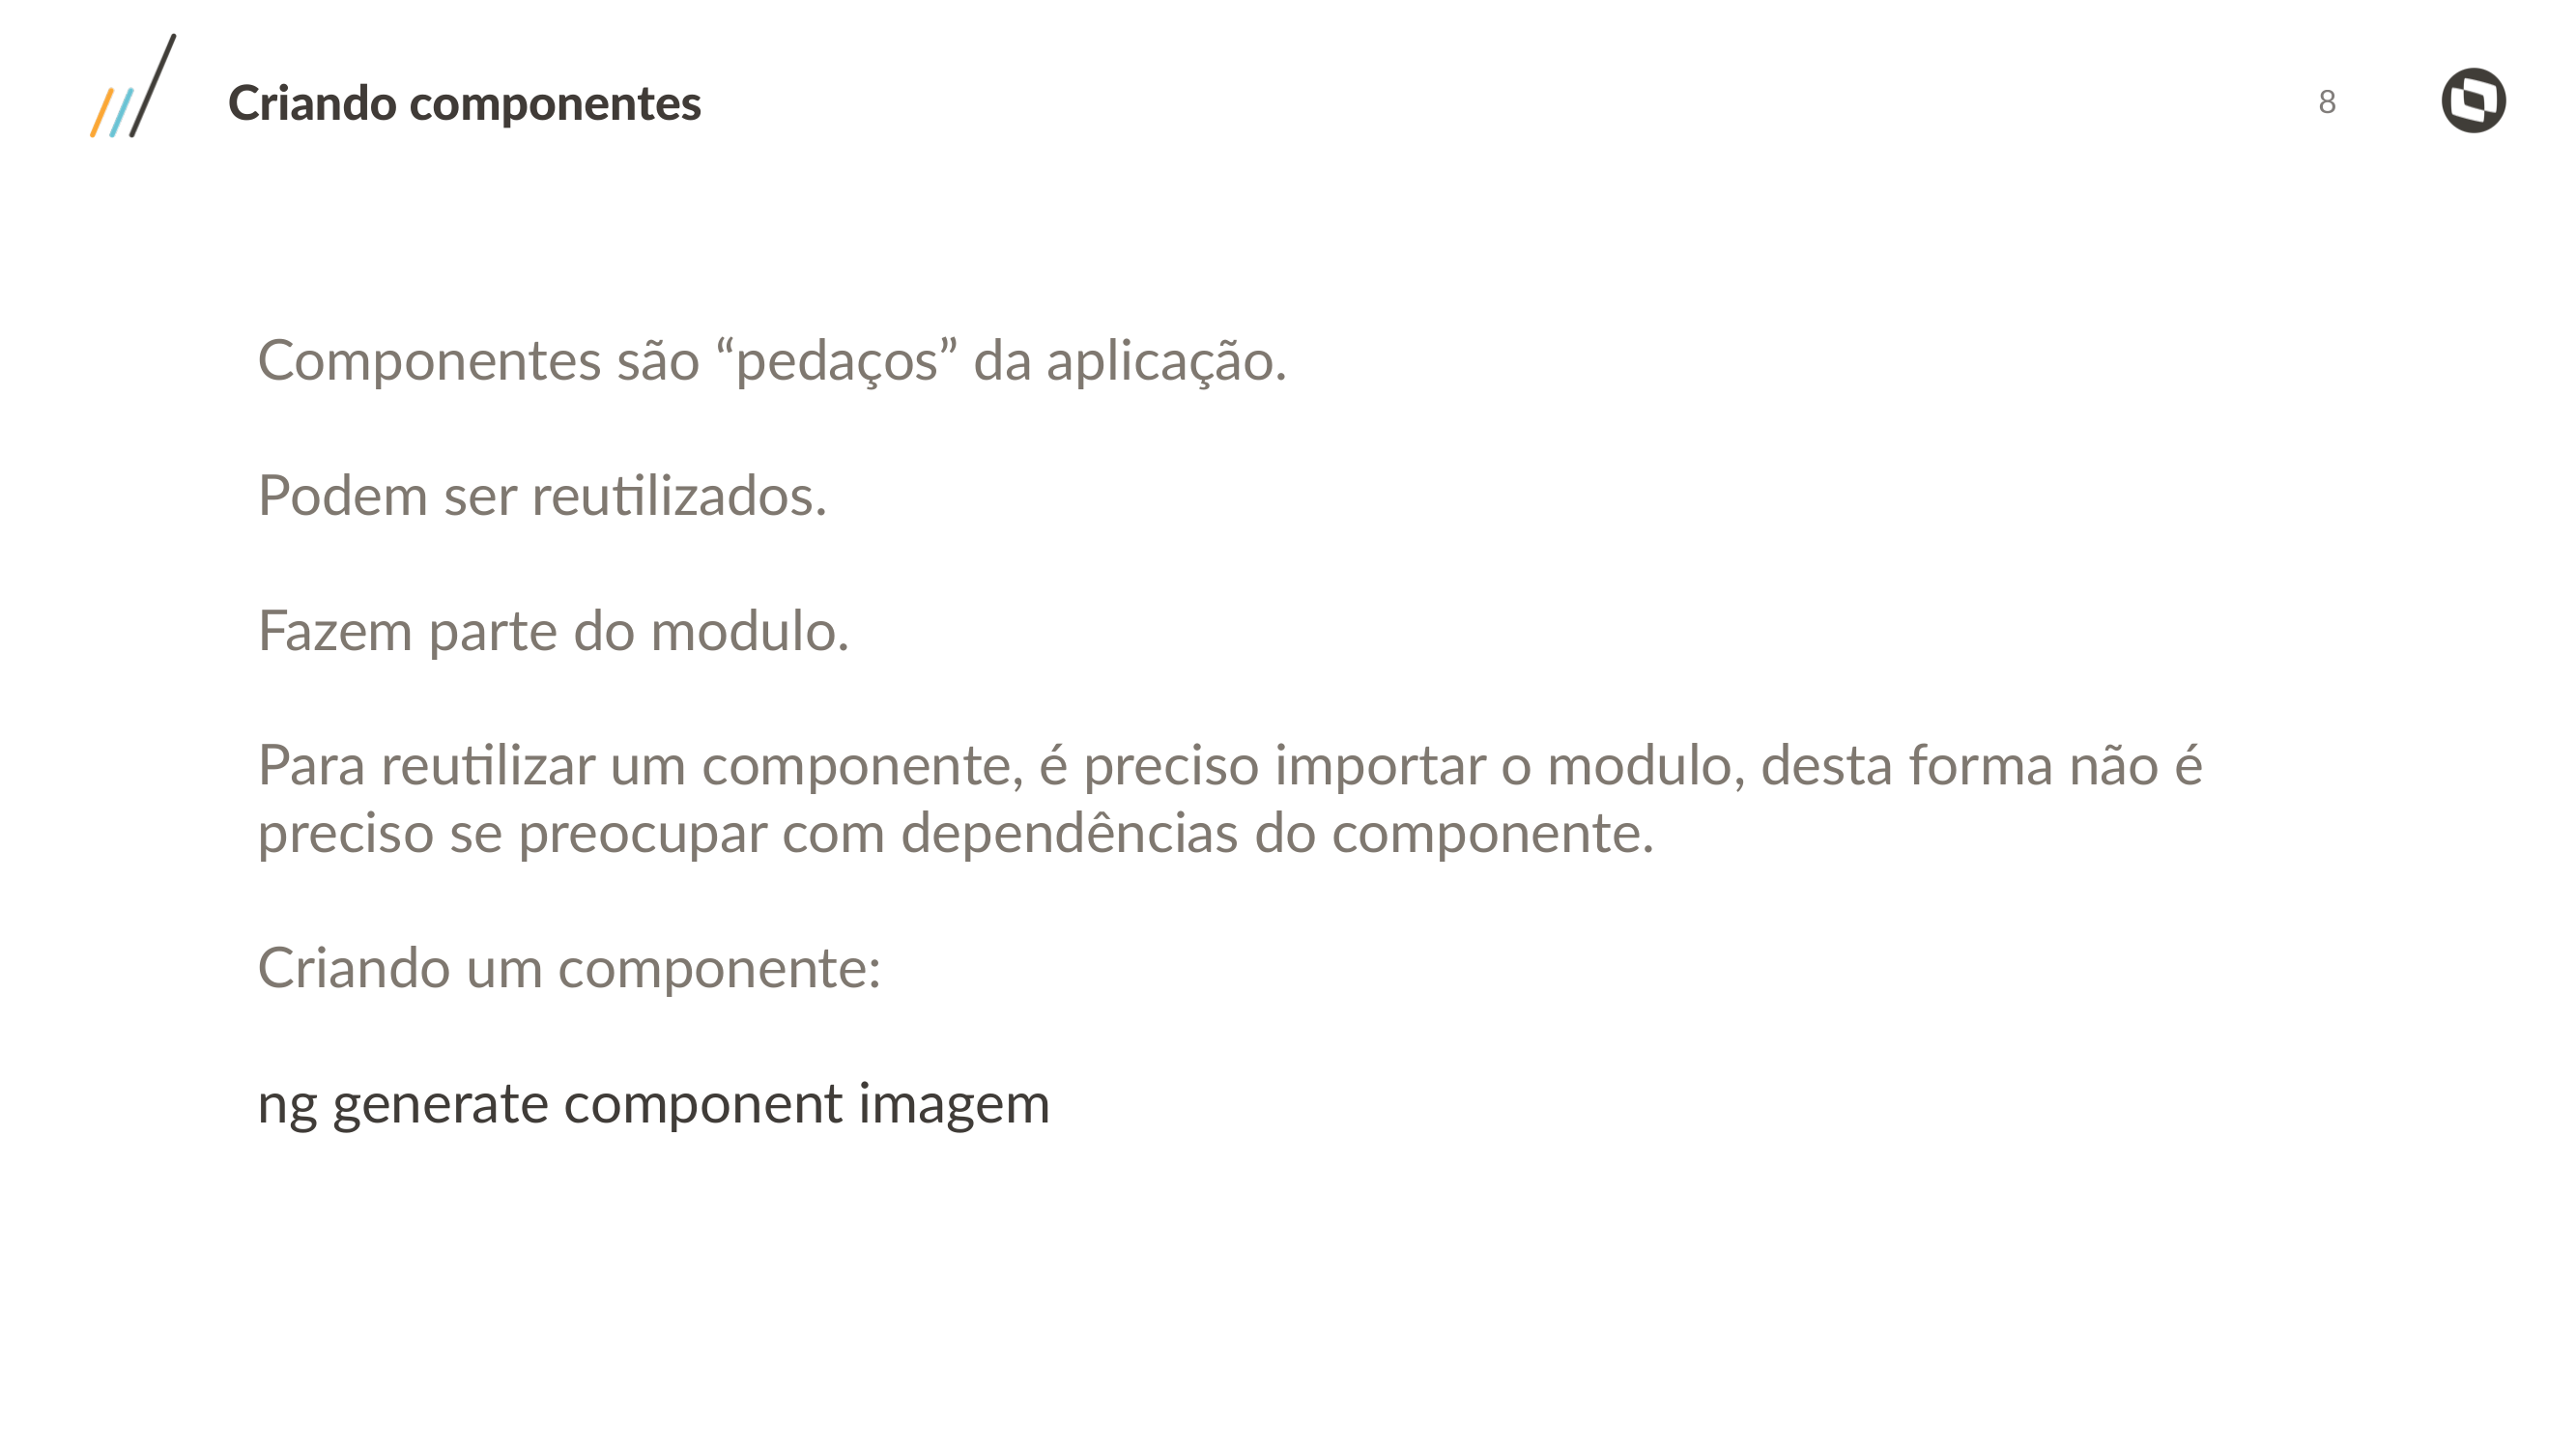

Criando componentes
Componentes são “pedaços” da aplicação.

Podem ser reutilizados.

Fazem parte do modulo.

Para reutilizar um componente, é preciso importar o modulo, desta forma não é preciso se preocupar com dependências do componente.

Criando um componente:

ng generate component imagem